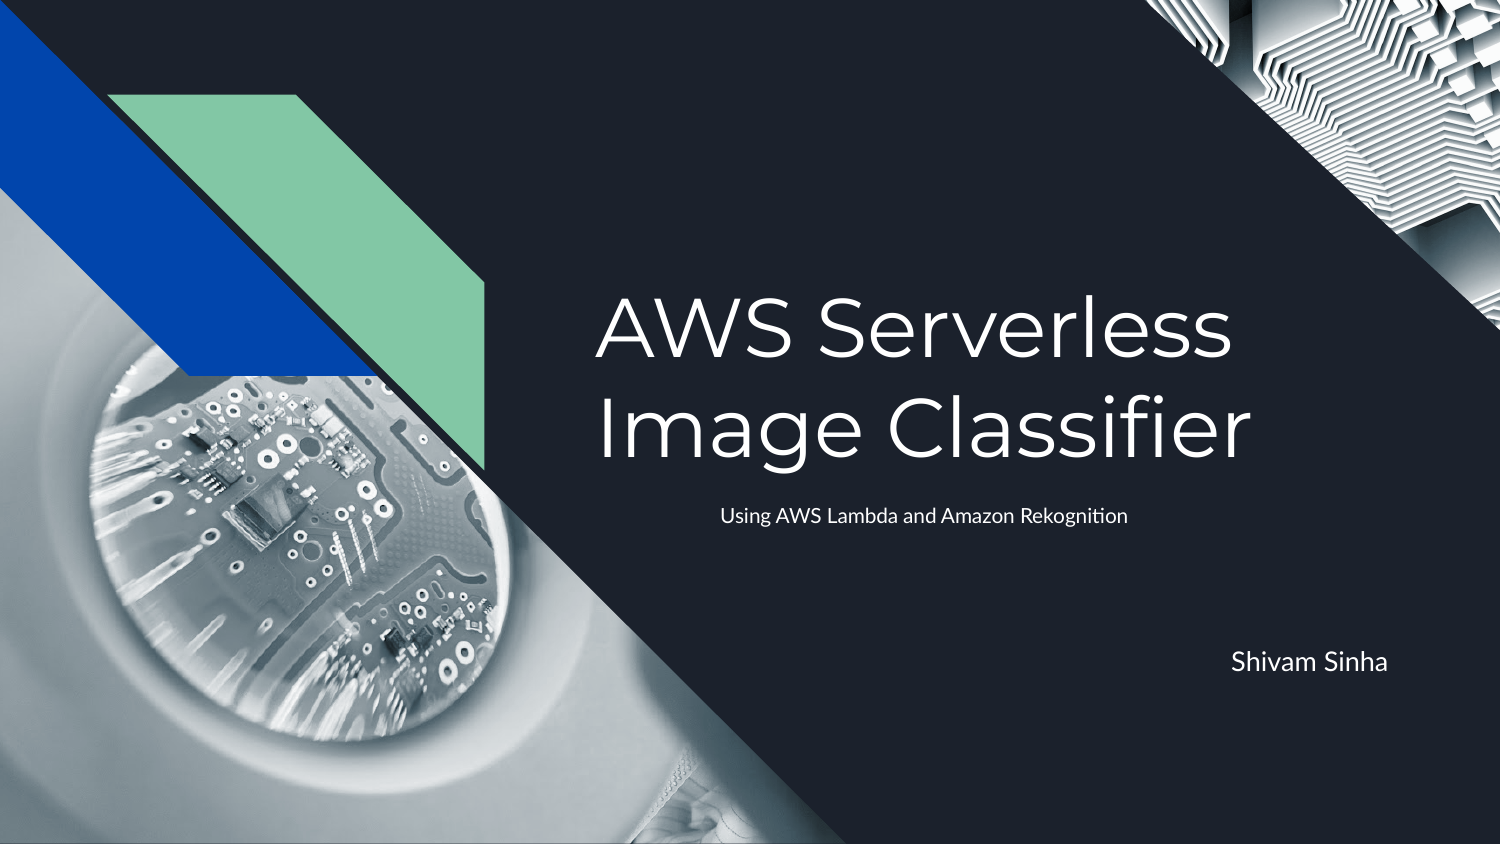

# AWS Serverless Image Classifier
Using AWS Lambda and Amazon Rekognition
Shivam Sinha